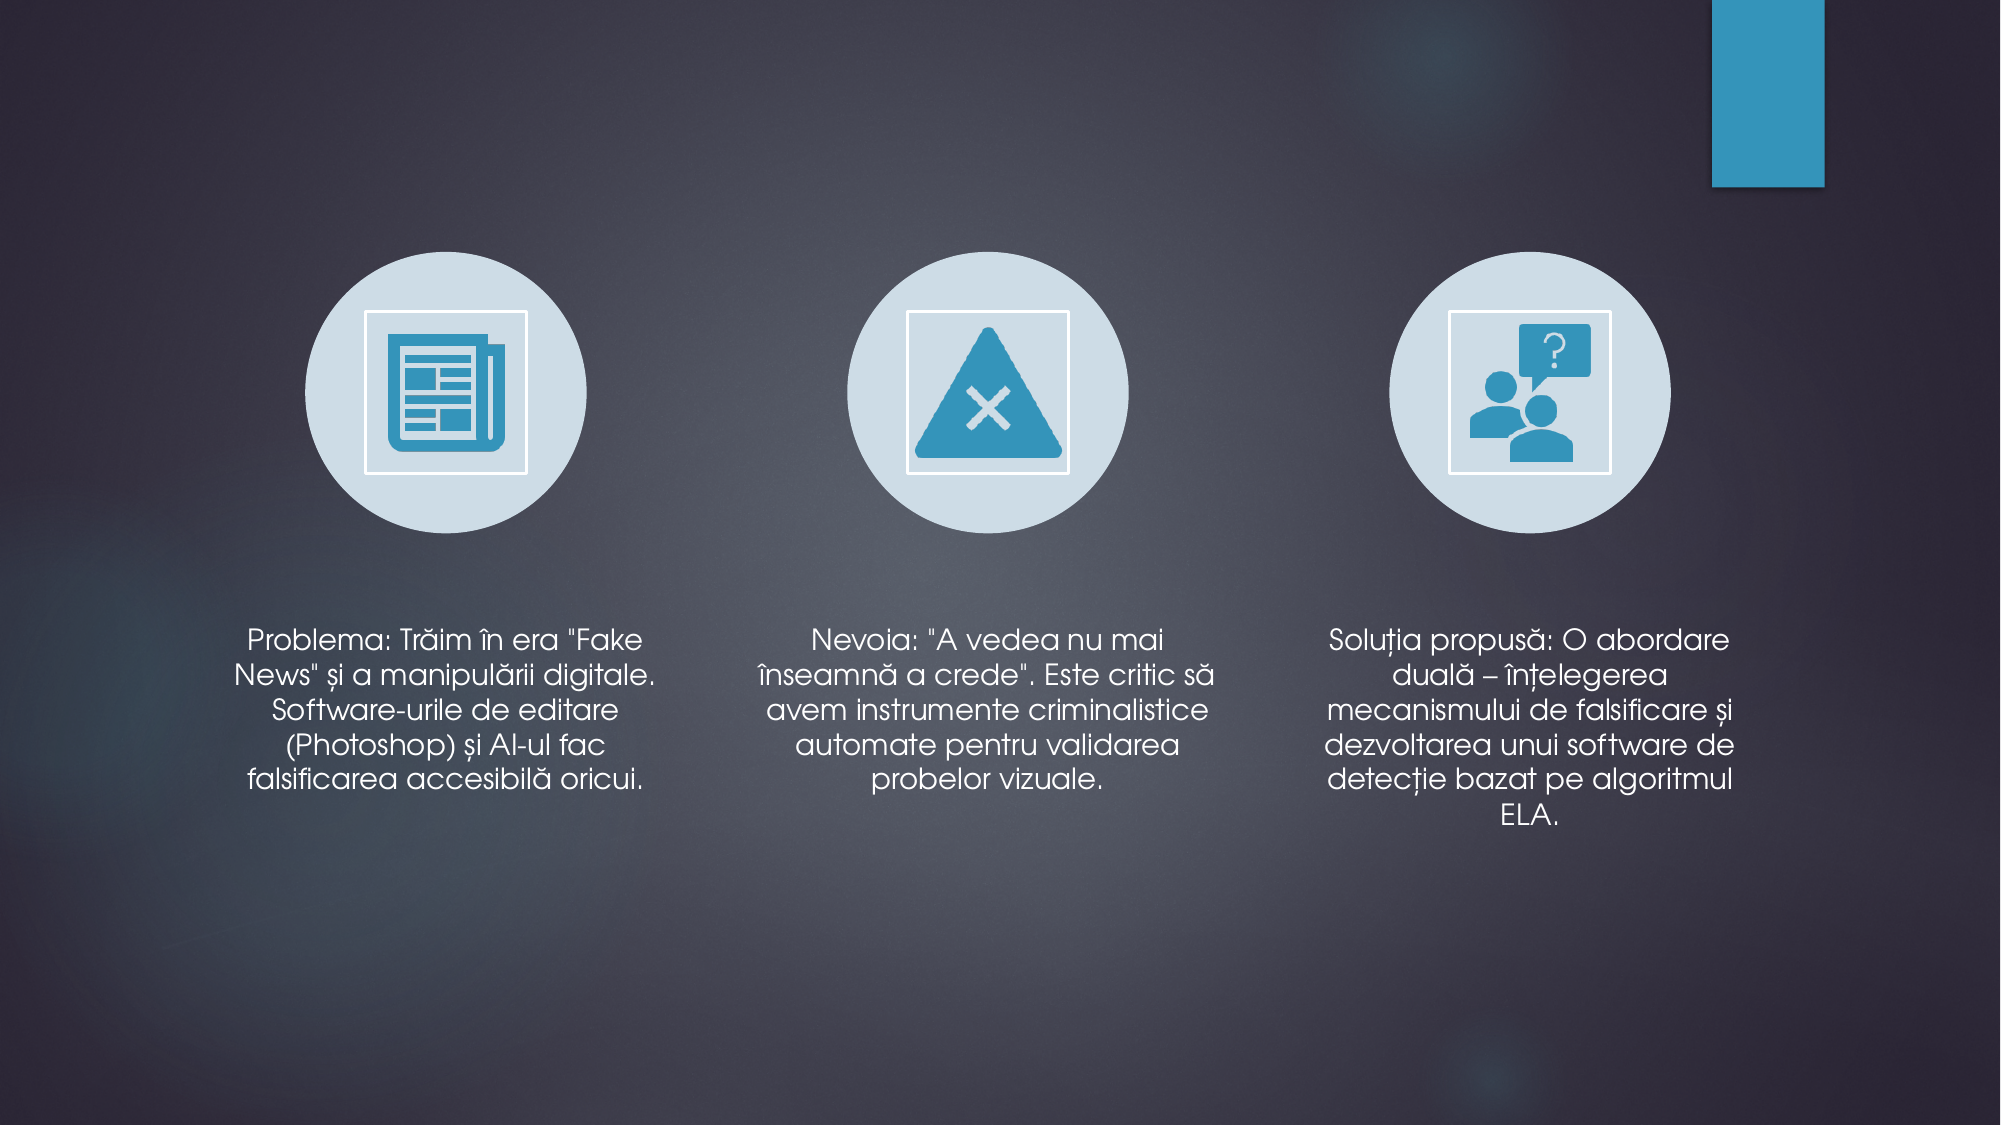

Problema: Trăim în era "Fake News" și a manipulării digitale. Software-urile de editare (Photoshop) și AI-ul fac falsificarea accesibilă oricui.
Nevoia: "A vedea nu mai înseamnă a crede". Este critic să avem instrumente criminalistice automate pentru validarea probelor vizuale.
Soluția propusă: O abordare duală – înțelegerea mecanismului de falsificare și dezvoltarea unui software de detecție bazat pe algoritmul ELA.